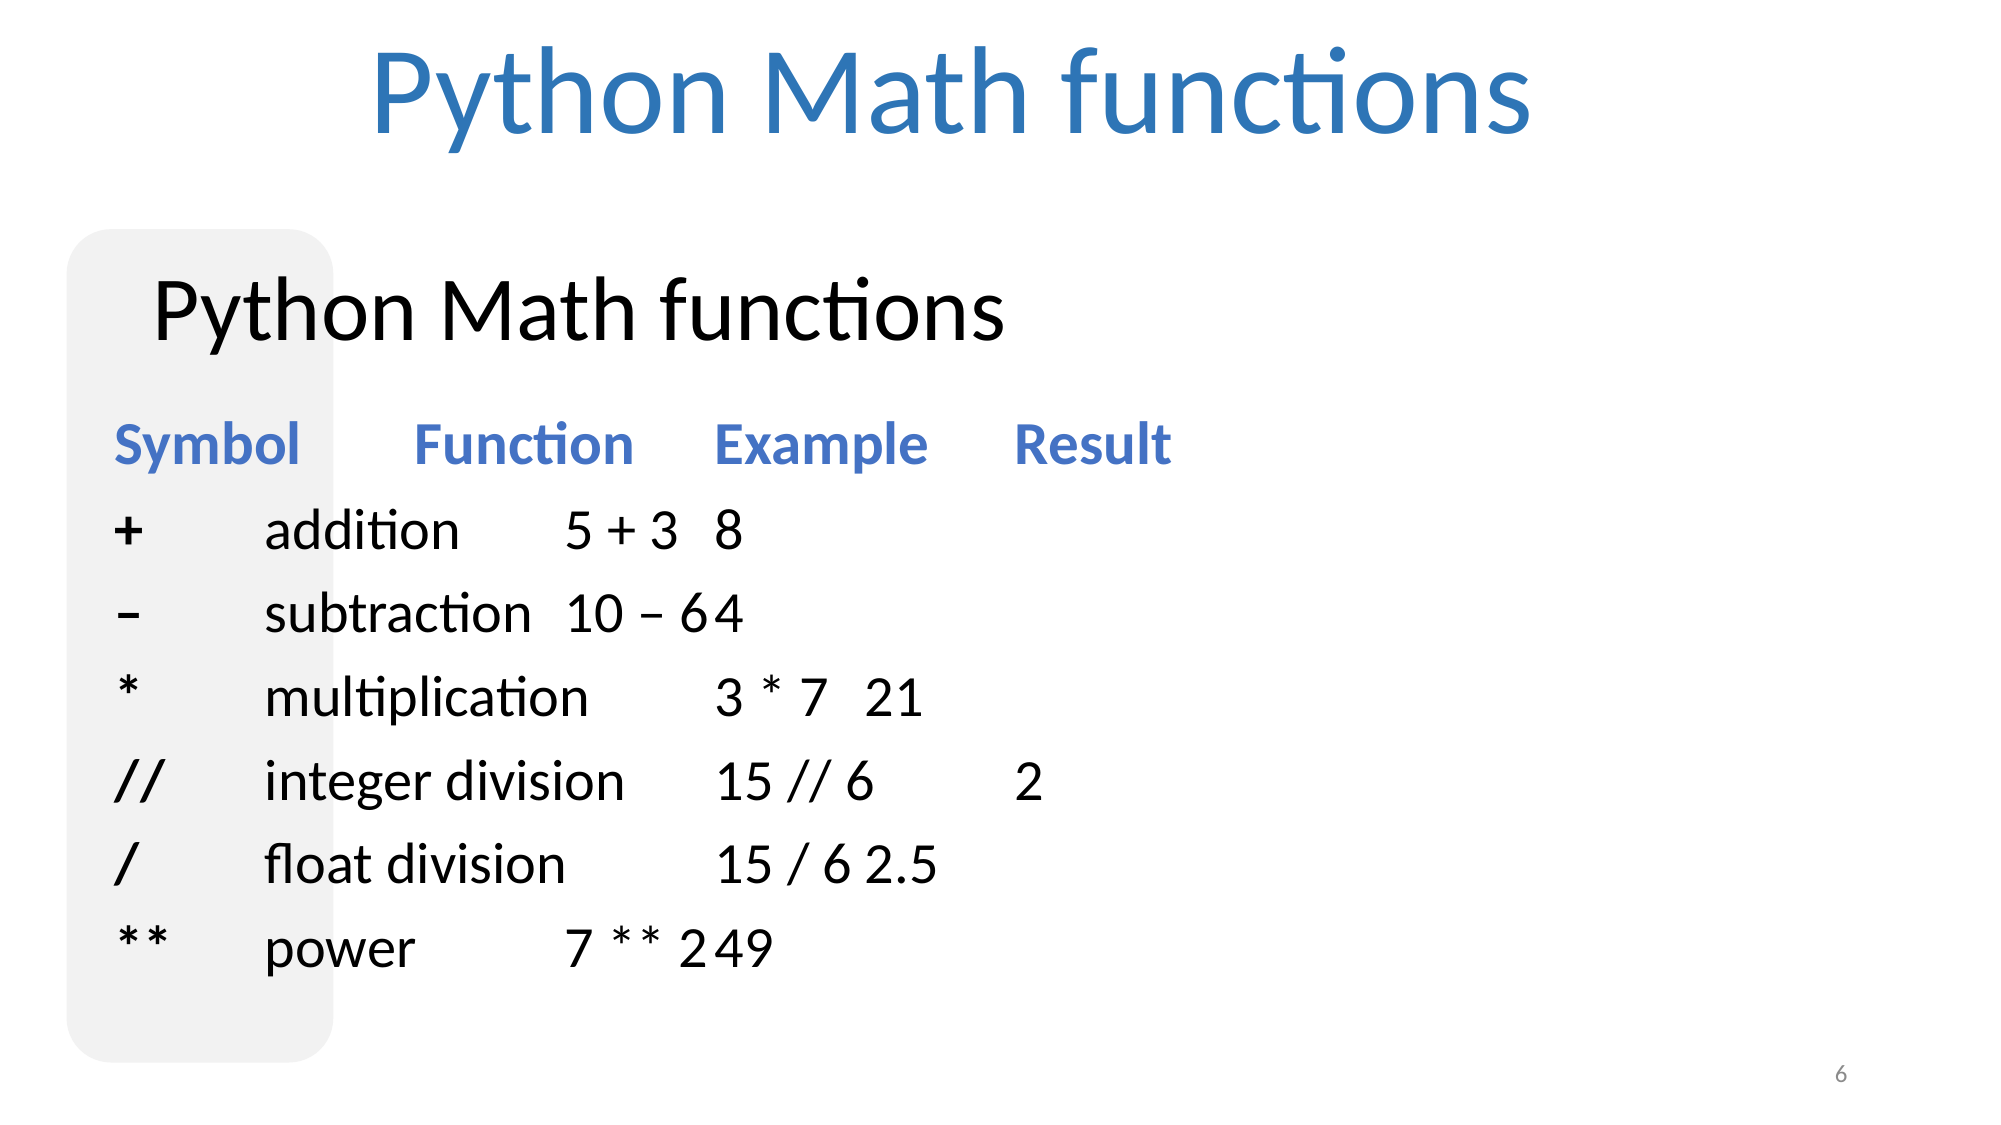

Python Math functions
# Python Math functions

Symbol	Function	Example	Result
+	addition	5 + 3	8
– 	subtraction	10 – 6	4
*	multiplication	3 * 7	21
//	integer division	15 // 6	2
/	float division	15 / 6	2.5
**	power	7 ** 2	49

6